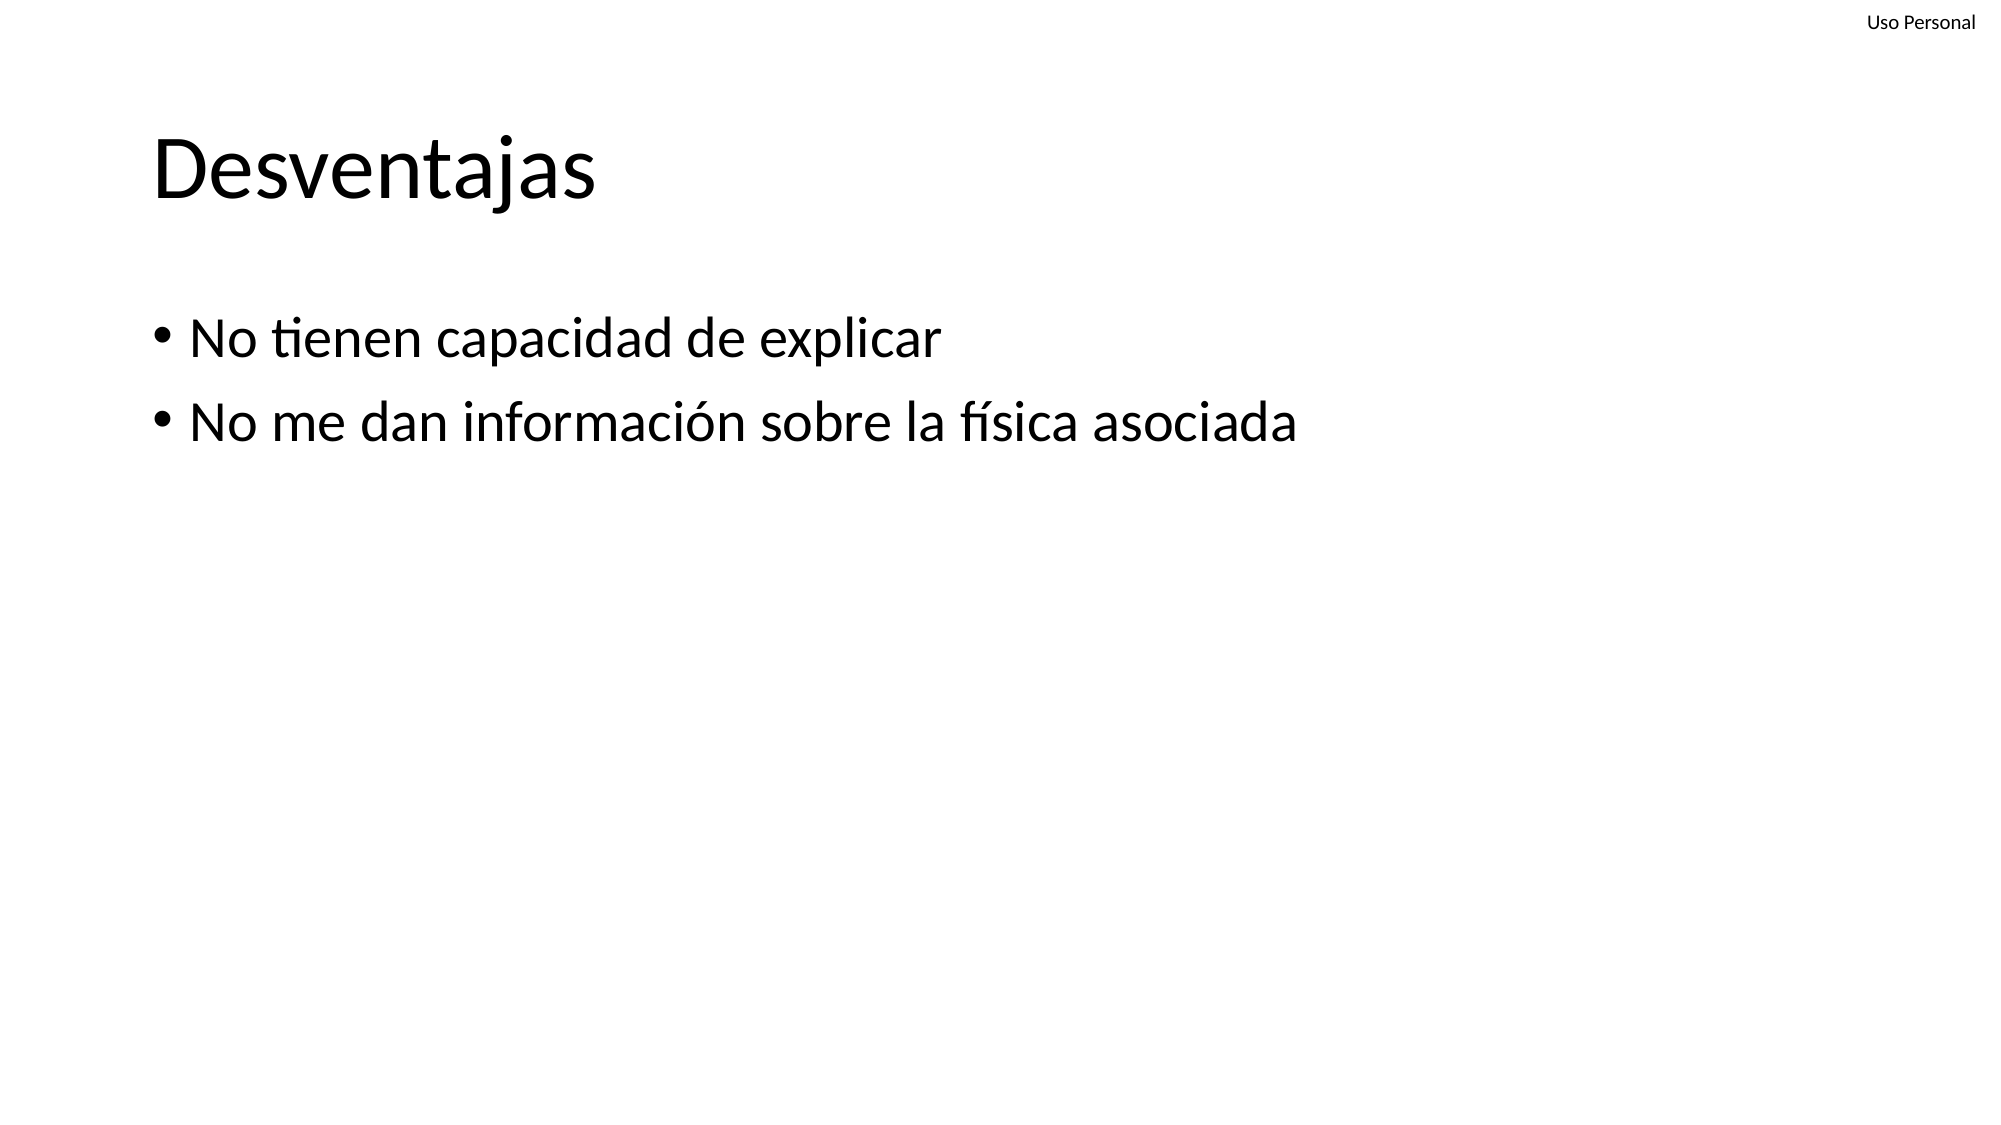

# Desventajas
No tienen capacidad de explicar
No me dan información sobre la física asociada